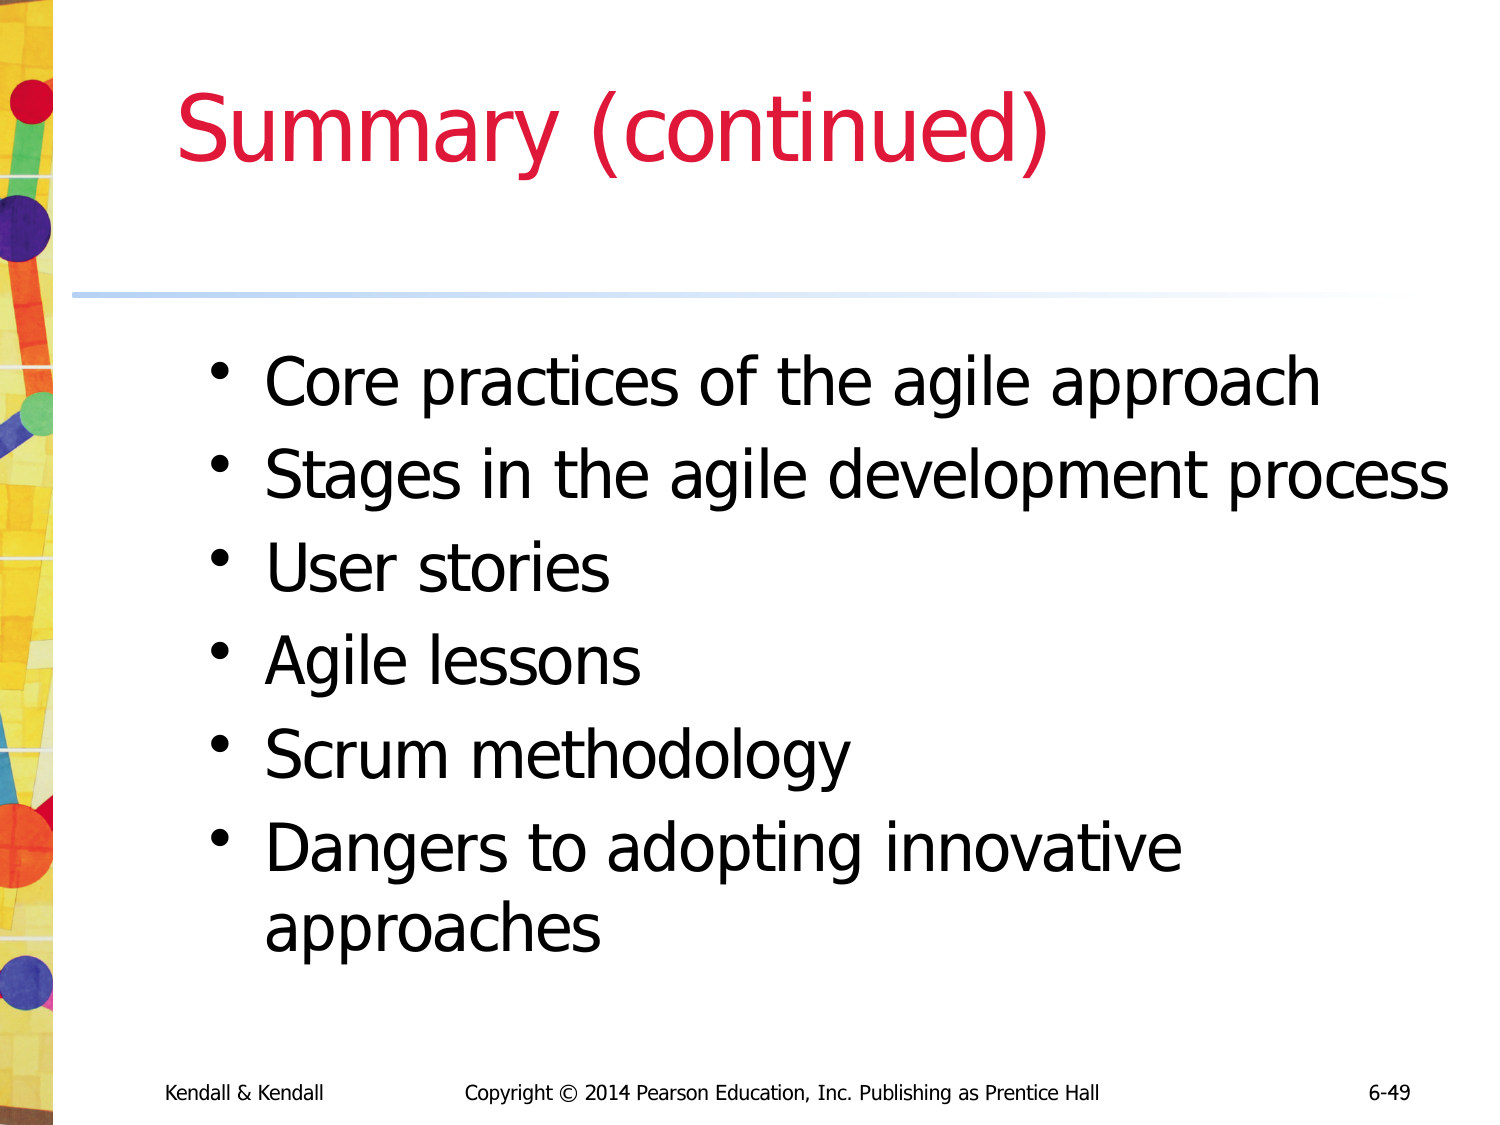

# Summary (continued)
Core practices of the agile approach
Stages in the agile development process
User stories
Agile lessons
Scrum methodology
Dangers to adopting innovative approaches
Kendall & Kendall	Copyright © 2014 Pearson Education, Inc. Publishing as Prentice Hall
6-49